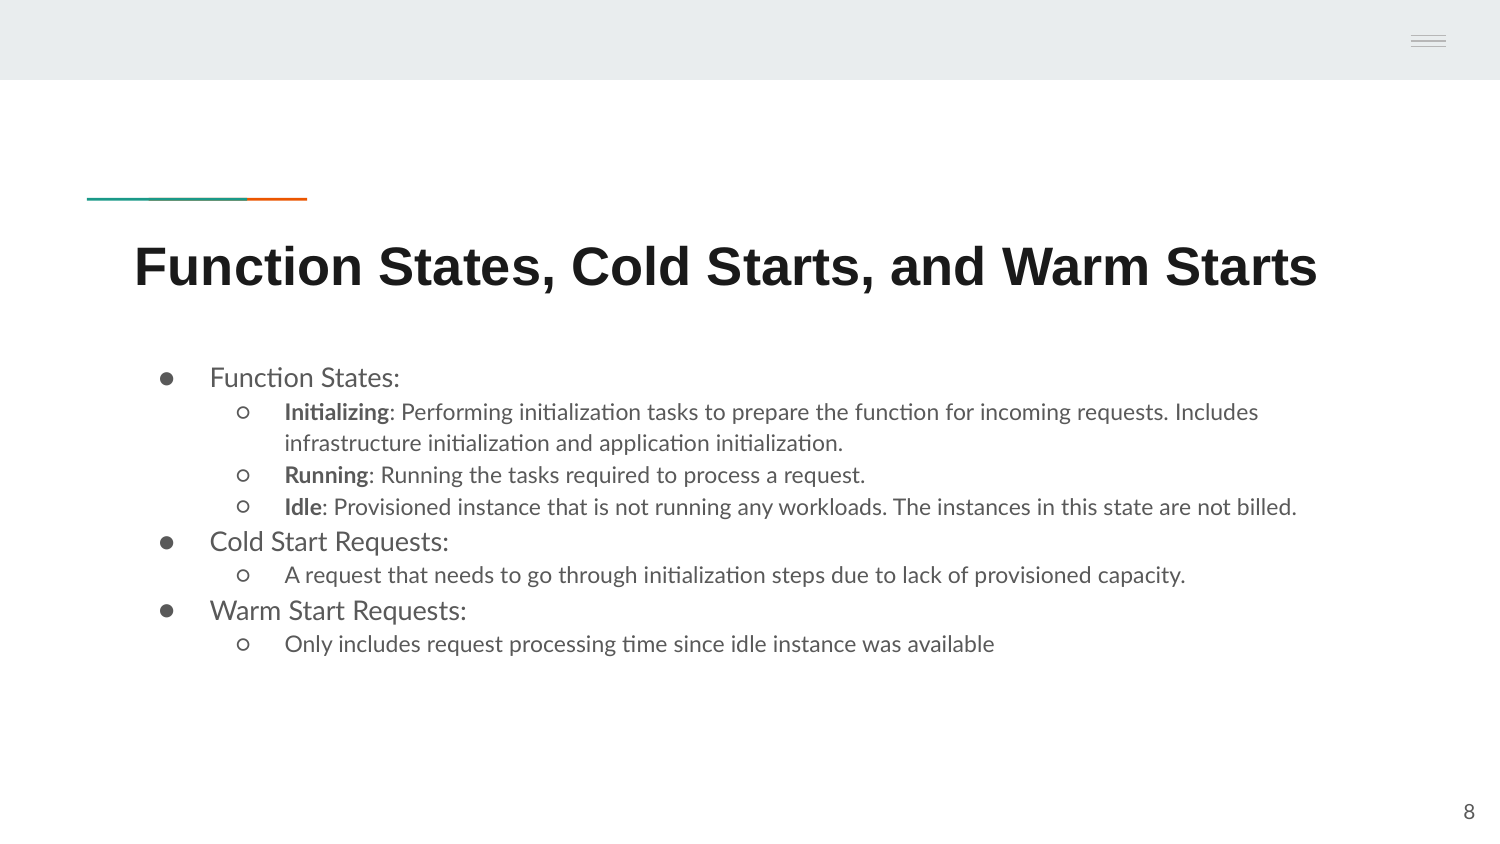

# Function States, Cold Starts, and Warm Starts
Function States:
Initializing: Performing initialization tasks to prepare the function for incoming requests. Includes infrastructure initialization and application initialization.
Running: Running the tasks required to process a request.
Idle: Provisioned instance that is not running any workloads. The instances in this state are not billed.
Cold Start Requests:
A request that needs to go through initialization steps due to lack of provisioned capacity.
Warm Start Requests:
Only includes request processing time since idle instance was available
8